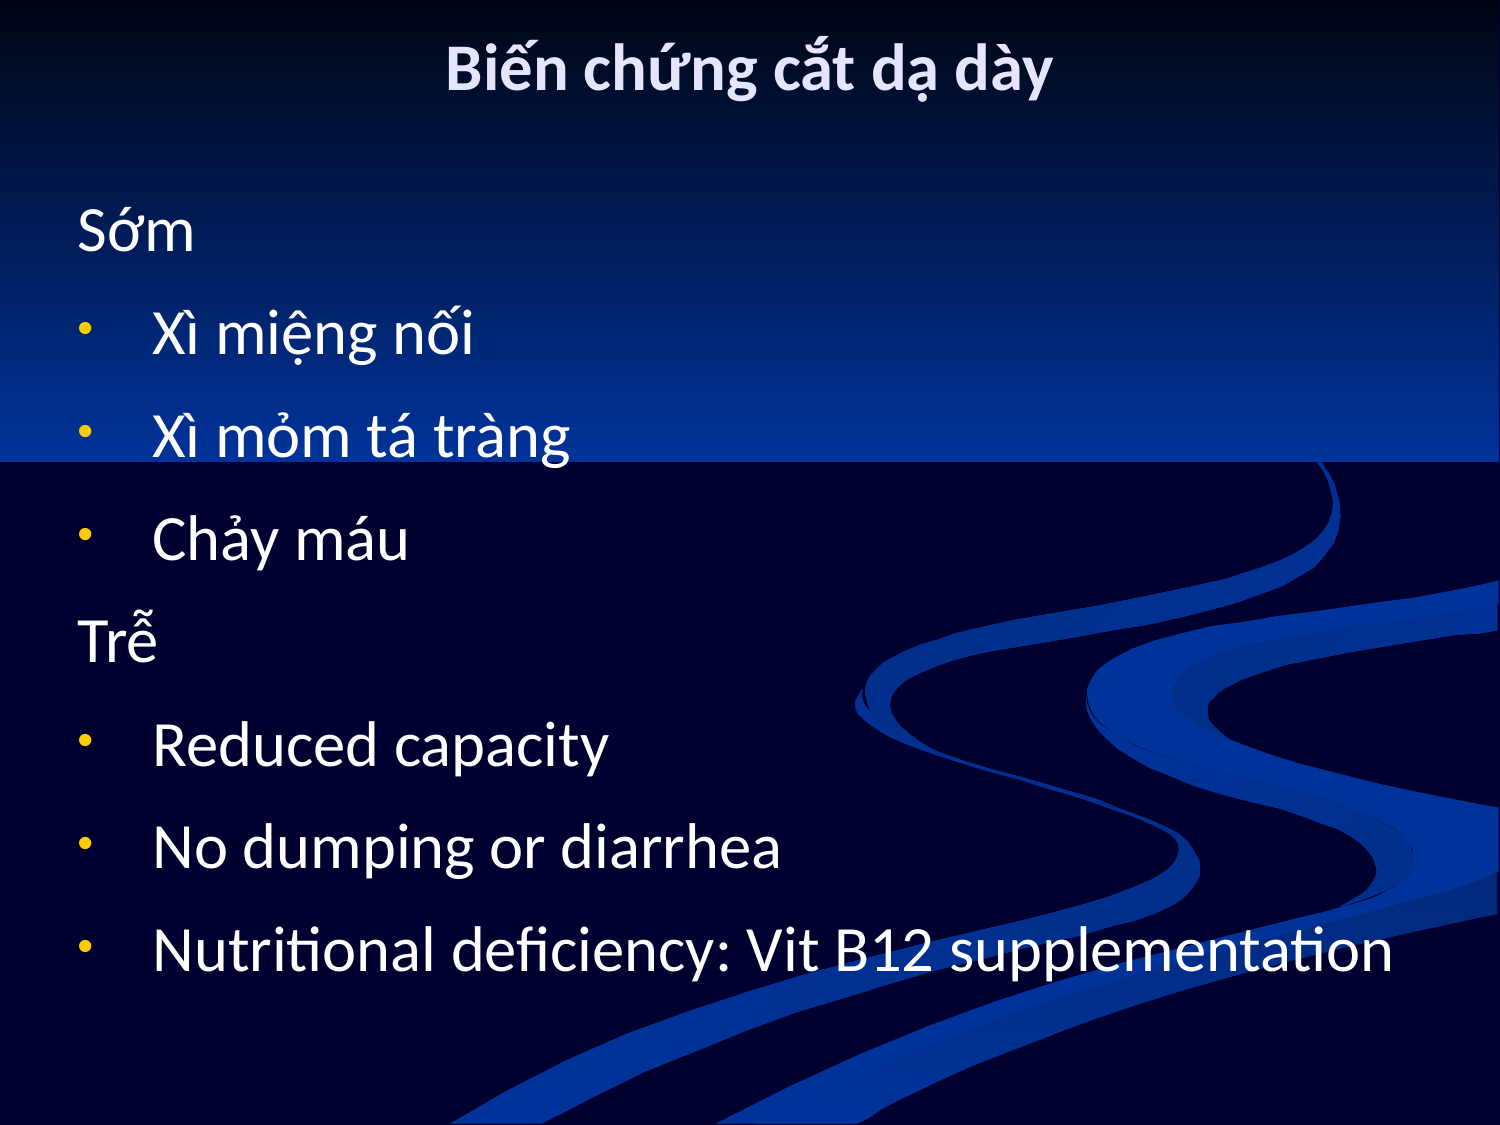

# Biến chứng cắt dạ dày
Sớm
Xì miệng nối
Xì mỏm tá tràng
Chảy máu
Trễ
Reduced capacity
No dumping or diarrhea
Nutritional deficiency: Vit B12 supplementation